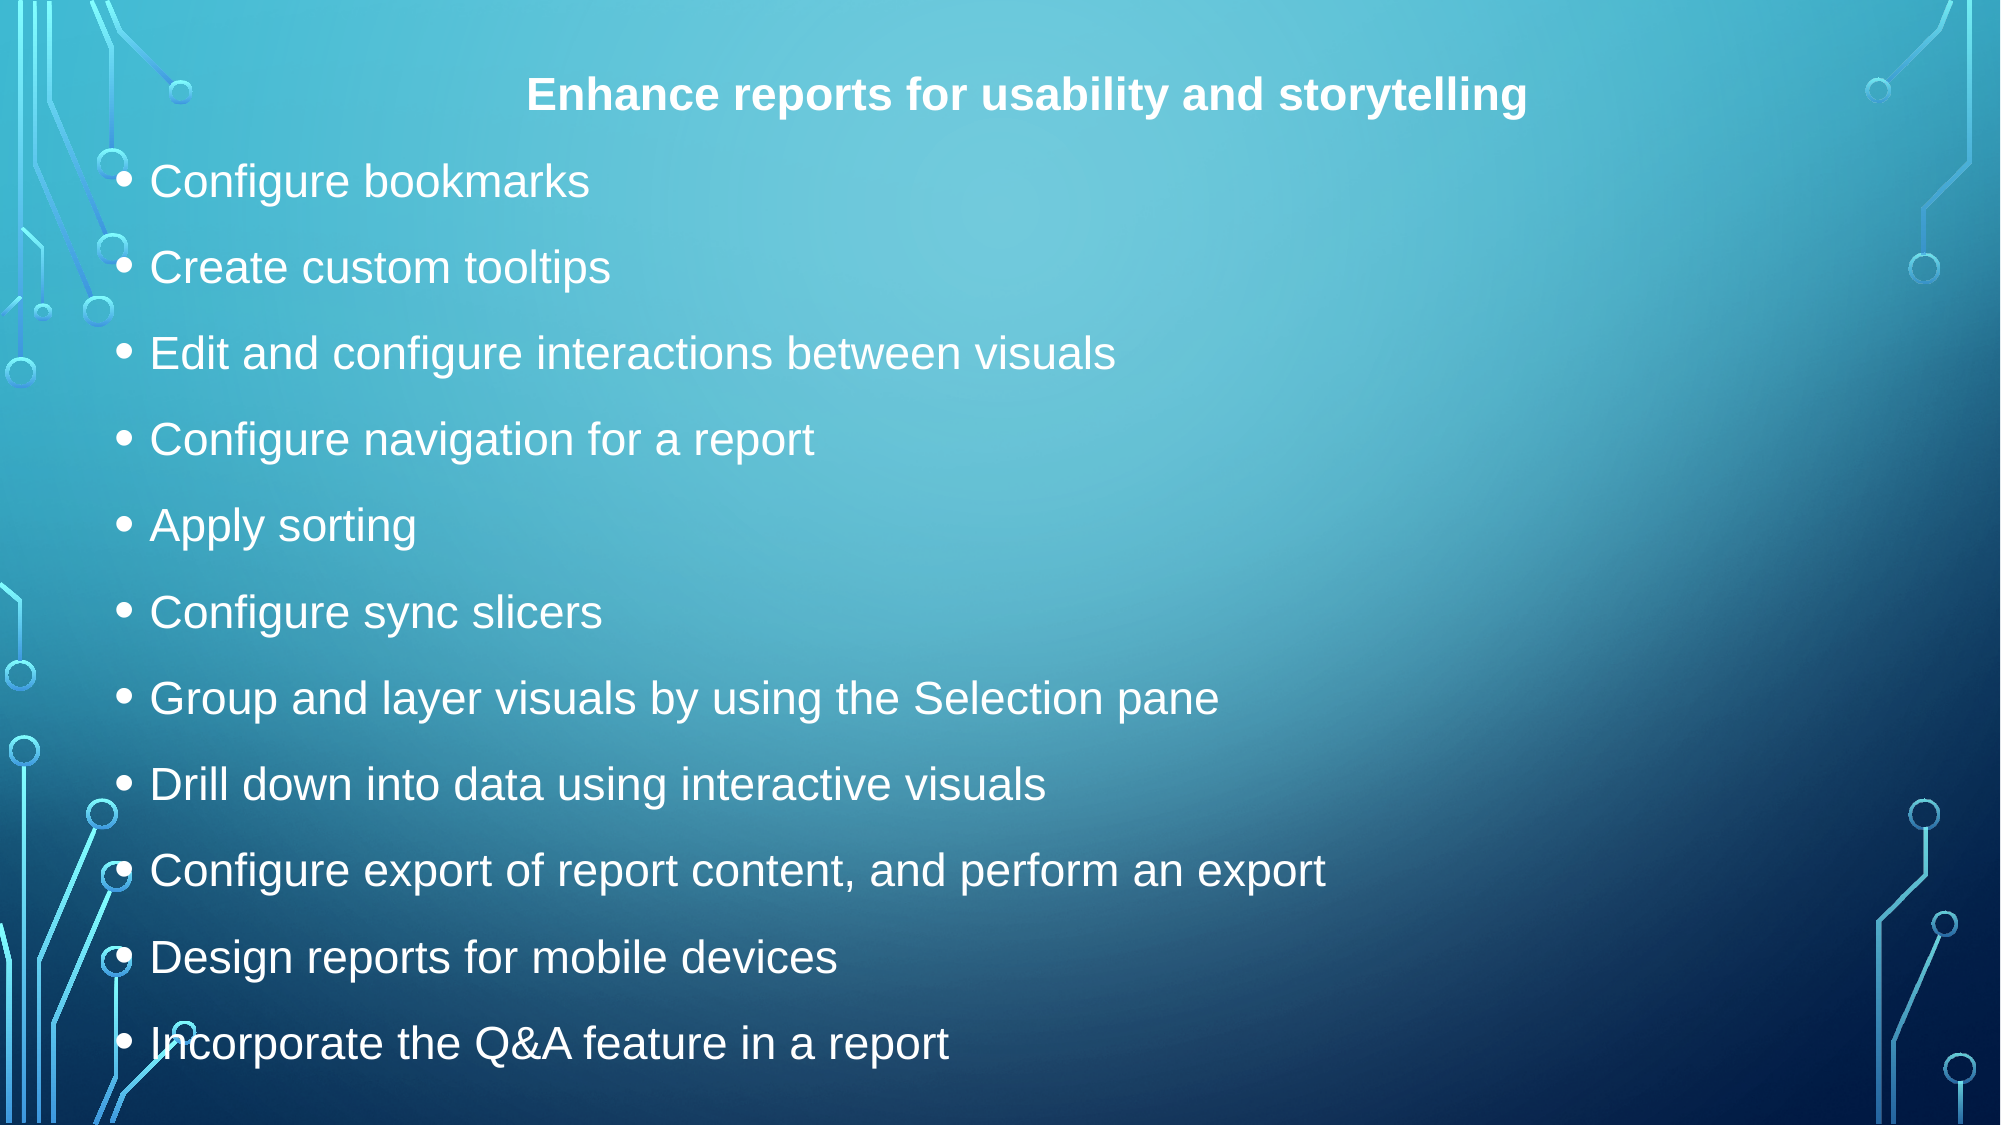

Enhance reports for usability and storytelling
Configure bookmarks
Create custom tooltips
Edit and configure interactions between visuals
Configure navigation for a report
Apply sorting
Configure sync slicers
Group and layer visuals by using the Selection pane
Drill down into data using interactive visuals
Configure export of report content, and perform an export
Design reports for mobile devices
Incorporate the Q&A feature in a report